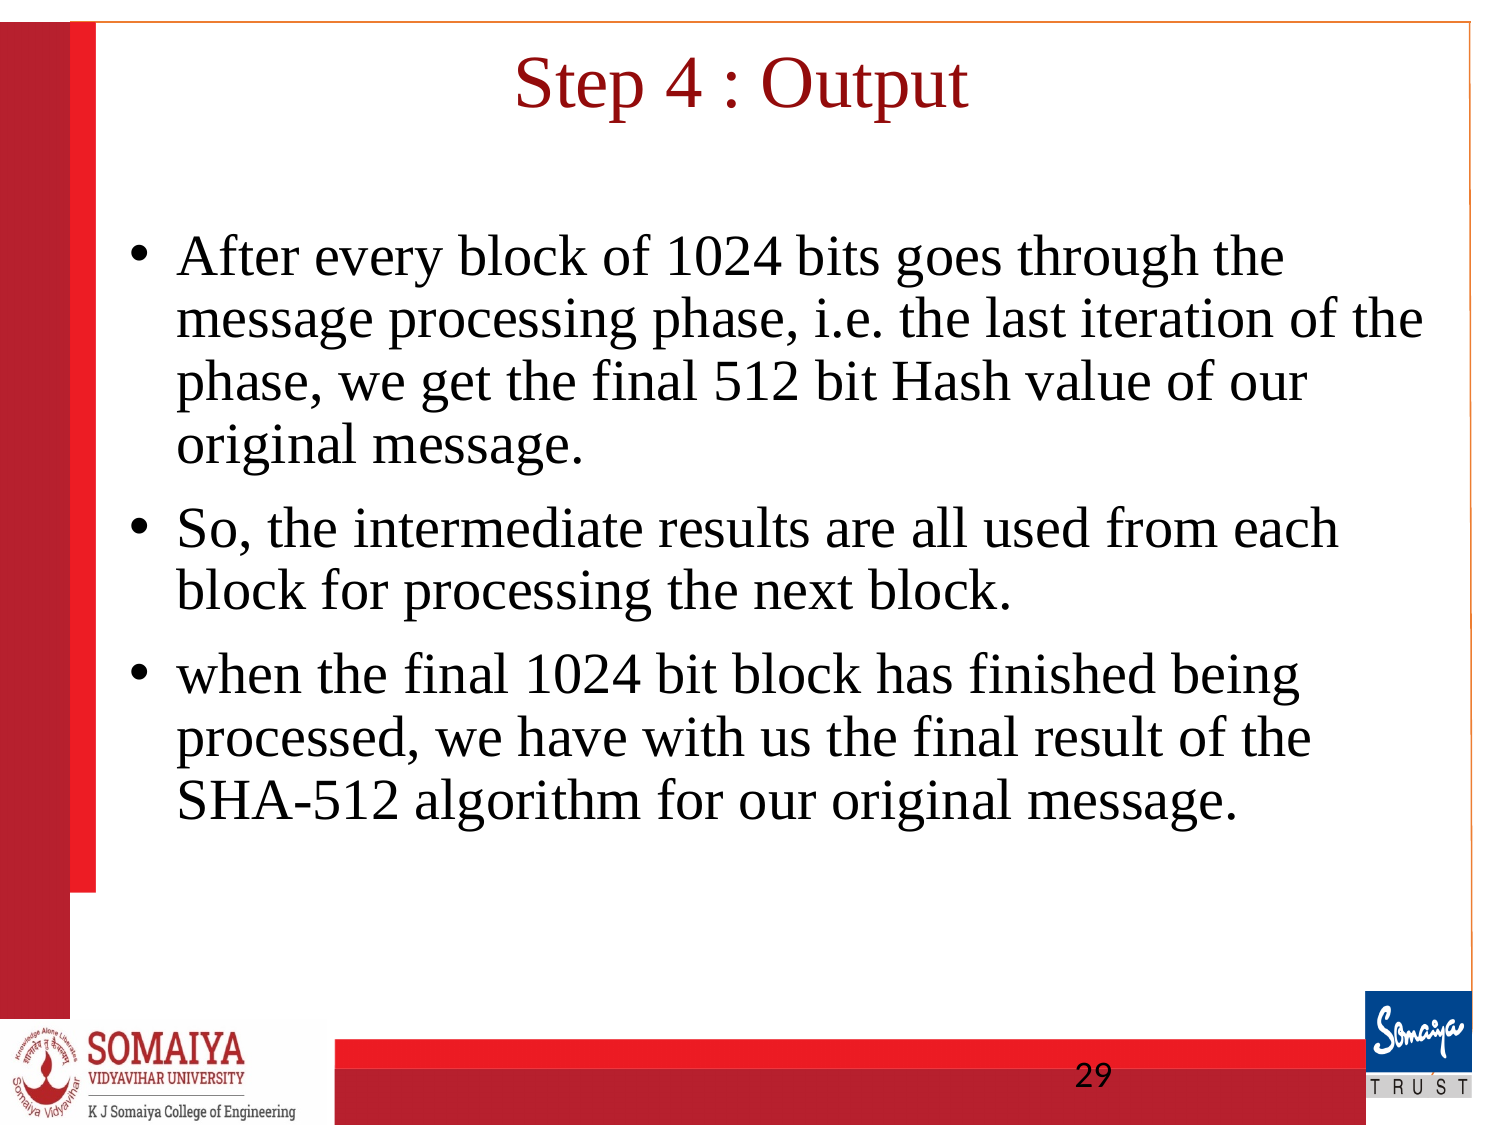

# Step 4 : Output
After every block of 1024 bits goes through the message processing phase, i.e. the last iteration of the phase, we get the final 512 bit Hash value of our original message.
So, the intermediate results are all used from each block for processing the next block.
when the final 1024 bit block has finished being processed, we have with us the final result of the SHA-512 algorithm for our original message.

29